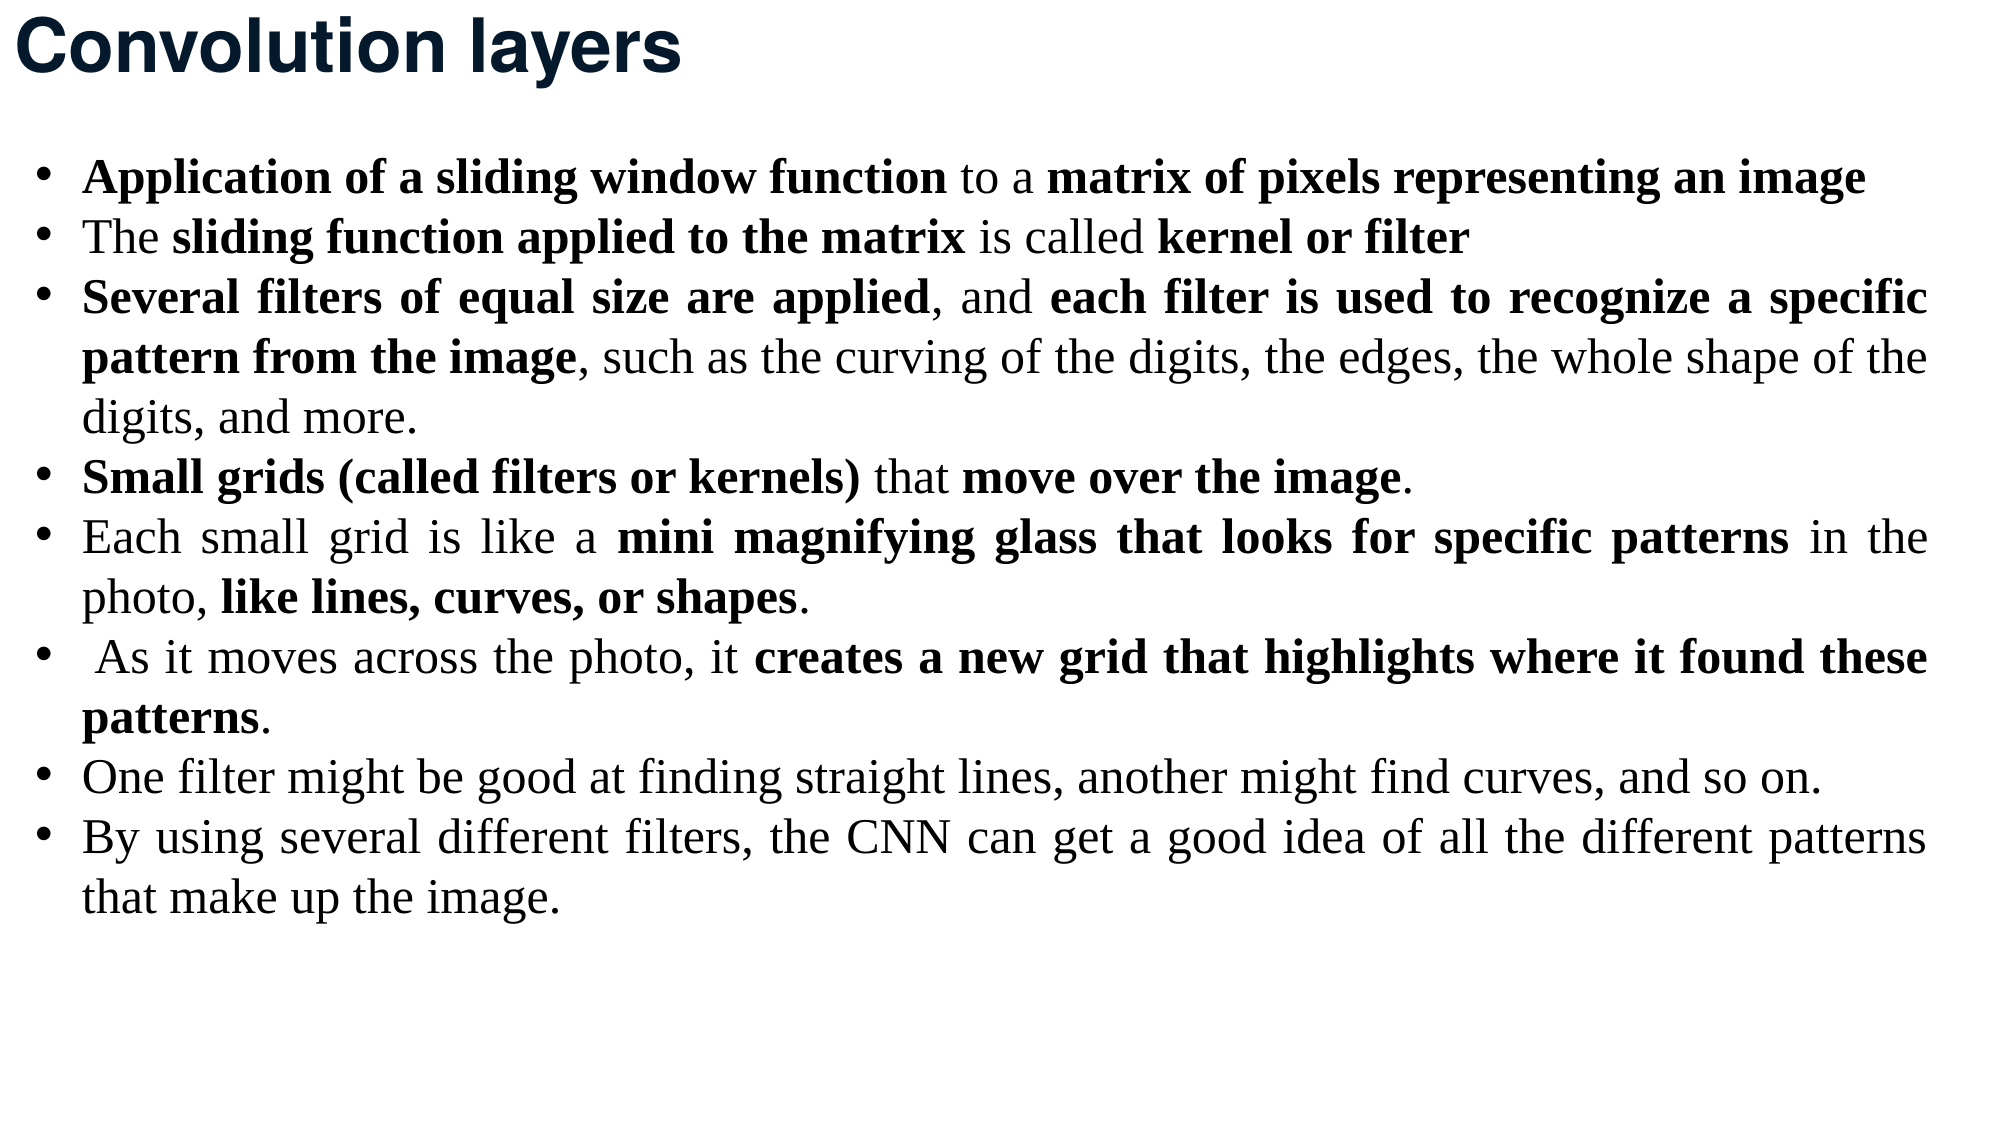

# Convolution layers
Application of a sliding window function to a matrix of pixels representing an image
The sliding function applied to the matrix is called kernel or filter
Several filters of equal size are applied, and each filter is used to recognize a specific pattern from the image, such as the curving of the digits, the edges, the whole shape of the digits, and more.
Small grids (called filters or kernels) that move over the image.
Each small grid is like a mini magnifying glass that looks for specific patterns in the photo, like lines, curves, or shapes.
 As it moves across the photo, it creates a new grid that highlights where it found these patterns.
One filter might be good at finding straight lines, another might find curves, and so on.
By using several different filters, the CNN can get a good idea of all the different patterns that make up the image.